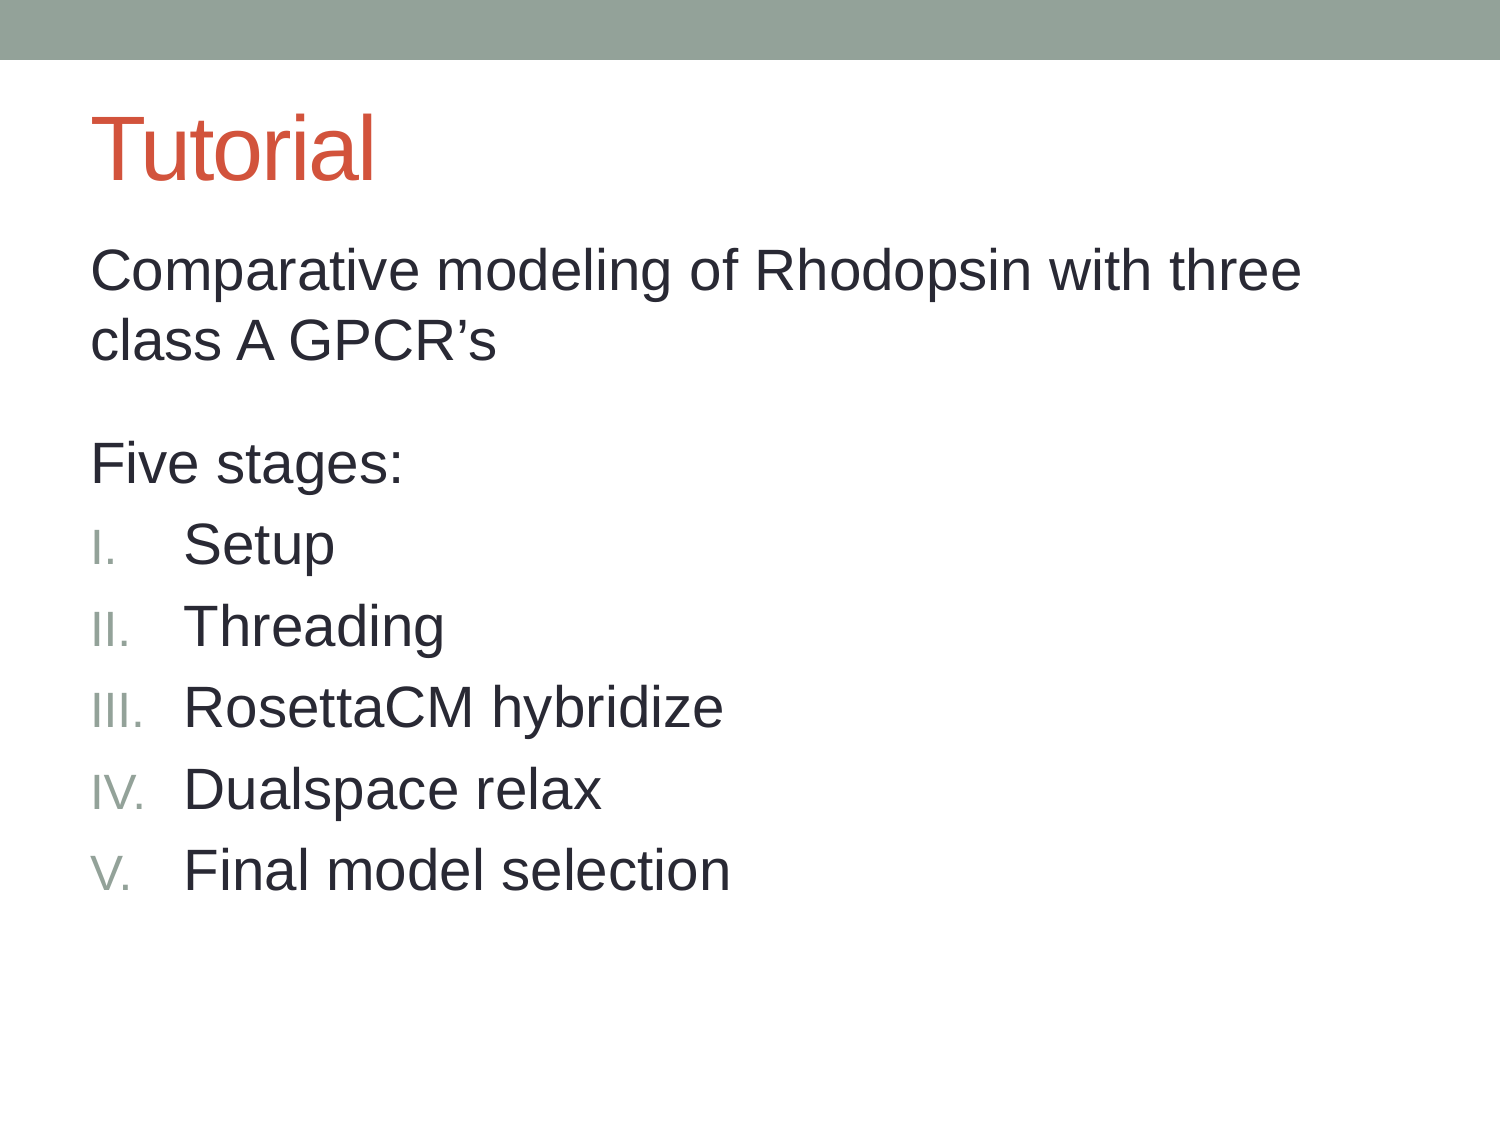

# Tutorial
Comparative modeling of Rhodopsin with three class A GPCR’s

Five stages:
Setup
Threading
RosettaCM hybridize
Dualspace relax
Final model selection